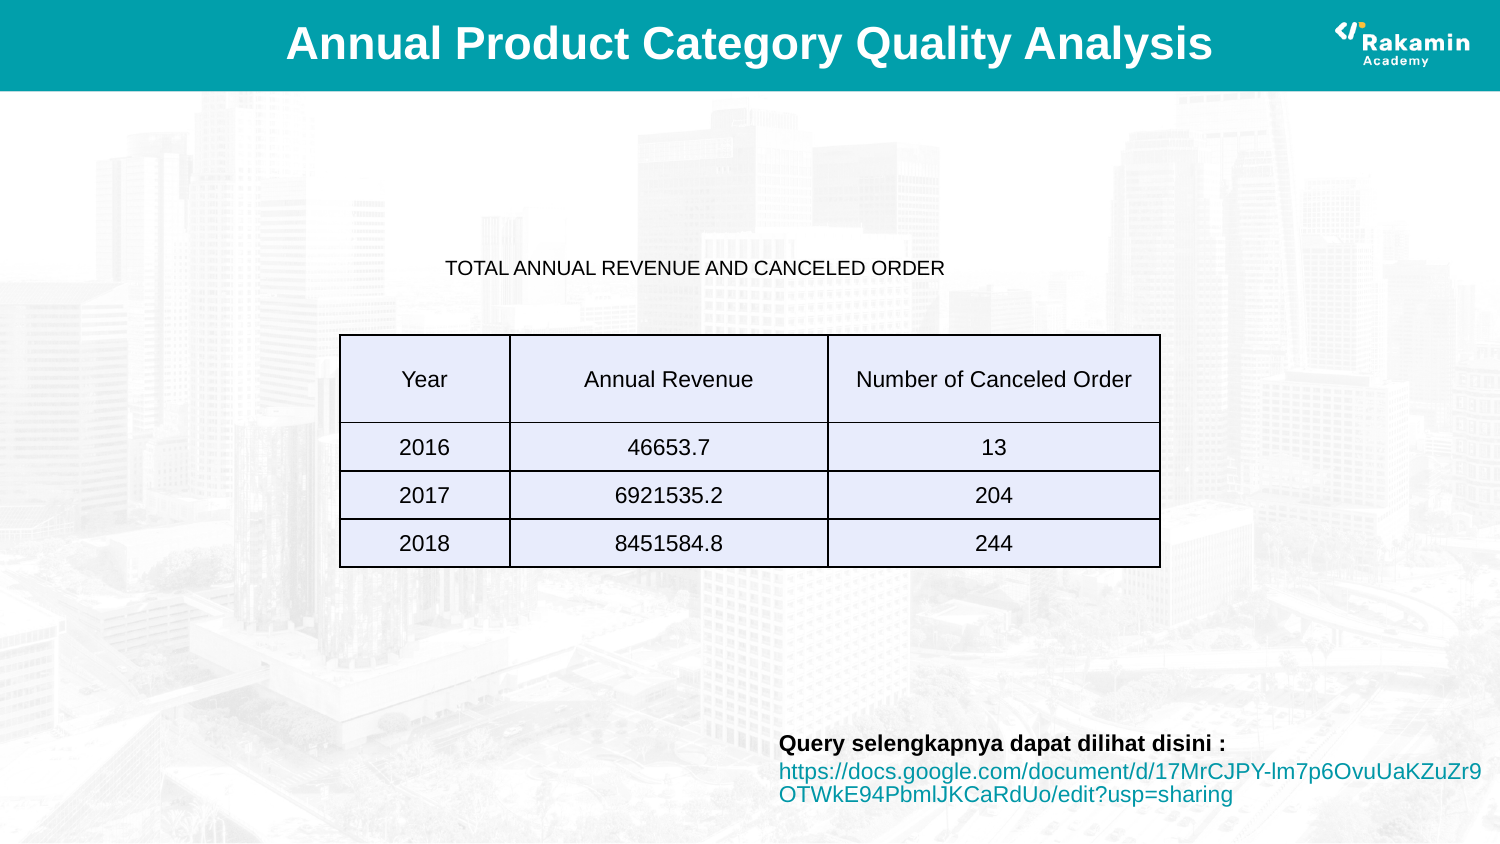

# Annual Product Category Quality Analysis
TOTAL ANNUAL REVENUE AND CANCELED ORDER
| Year | Annual Revenue | Number of Canceled Order |
| --- | --- | --- |
| 2016 | 46653.7 | 13 |
| 2017 | 6921535.2 | 204 |
| 2018 | 8451584.8 | 244 |
Query selengkapnya dapat dilihat disini :
https://docs.google.com/document/d/17MrCJPY-lm7p6OvuUaKZuZr9OTWkE94PbmlJKCaRdUo/edit?usp=sharing